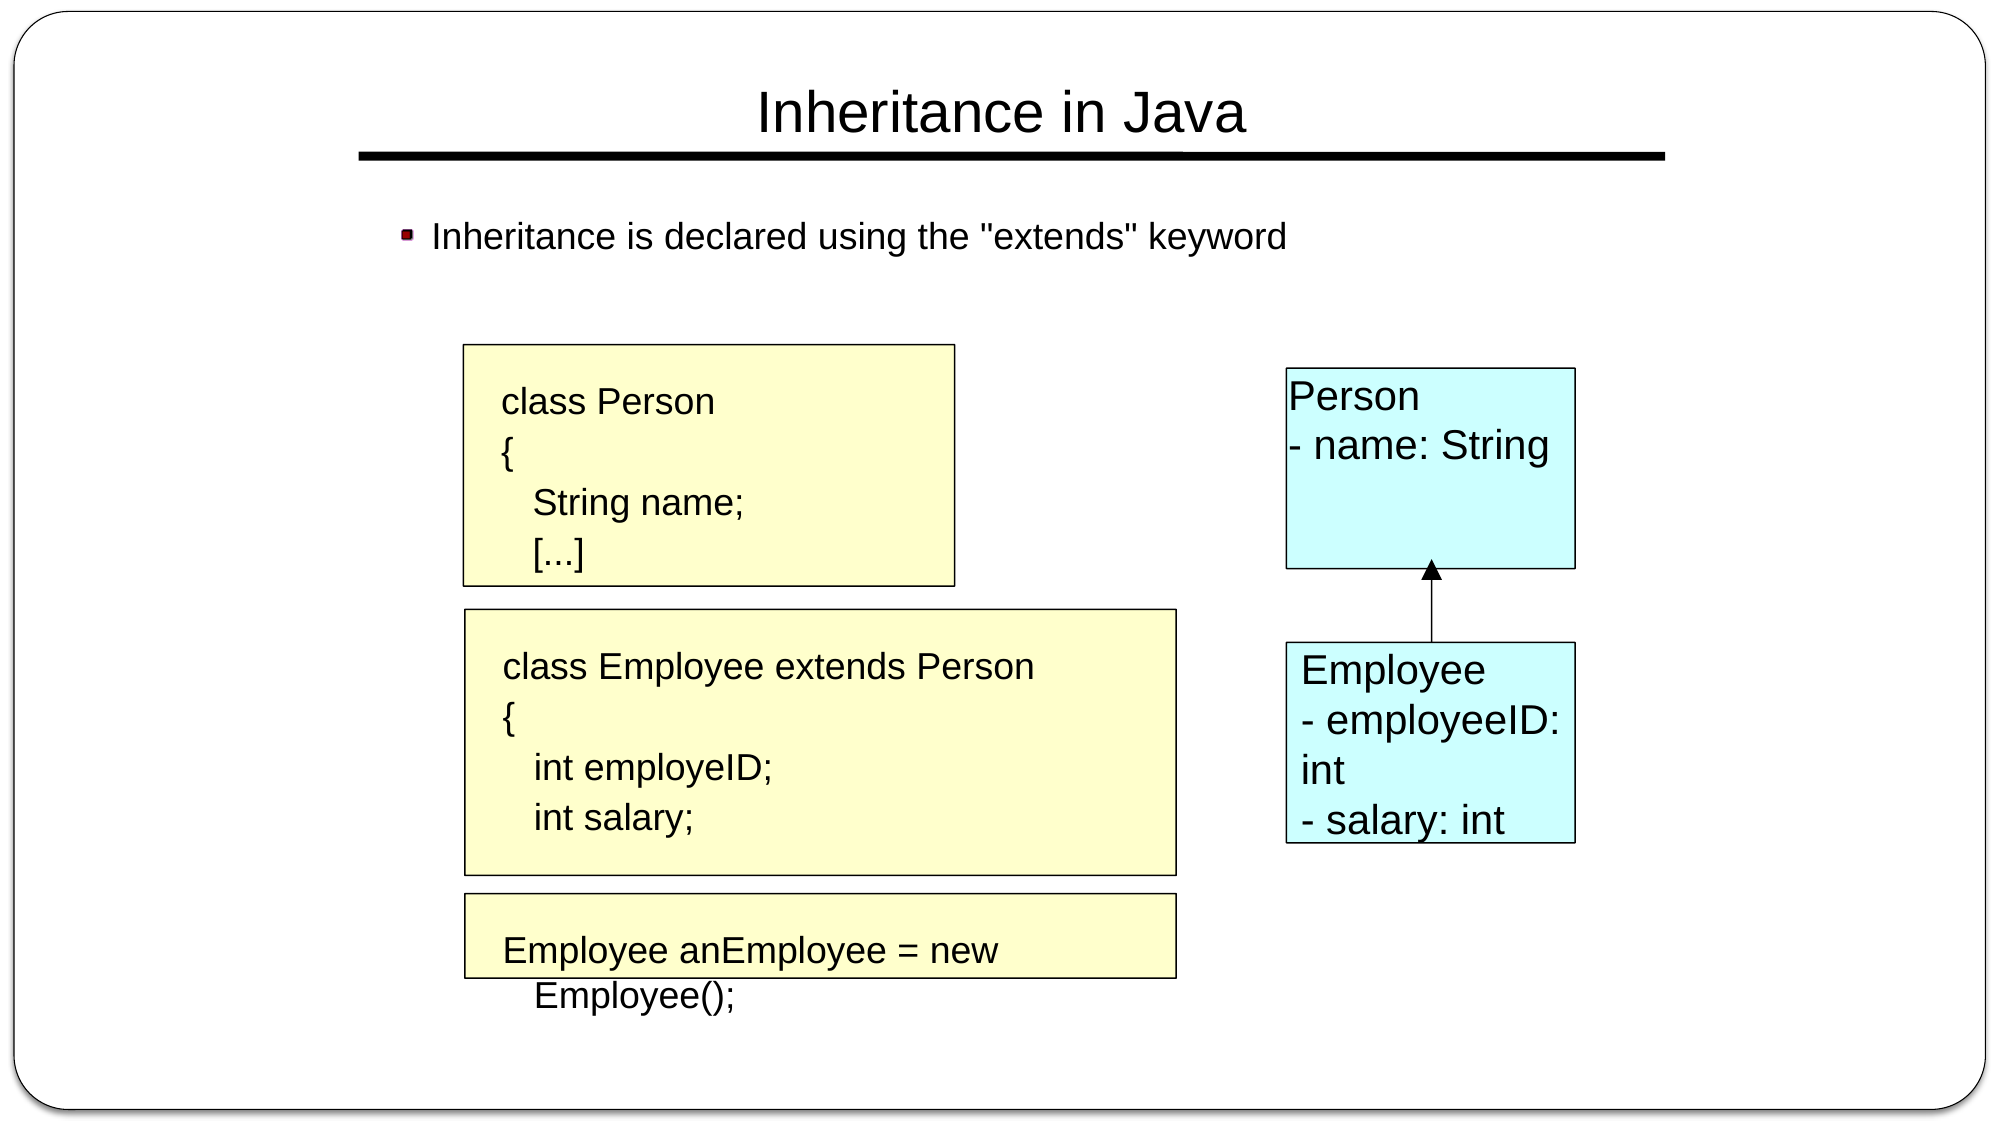

Inheritance in Java

Inheritance is declared using the "extends" keyword

class Person
{
	String name;
	[...]
Person
- name: String

class Employee extends Person
{
	int employeID;
	int salary;

	[...]
Employee
- employeeID: int
- salary: int

Employee anEmployee = new Employee();